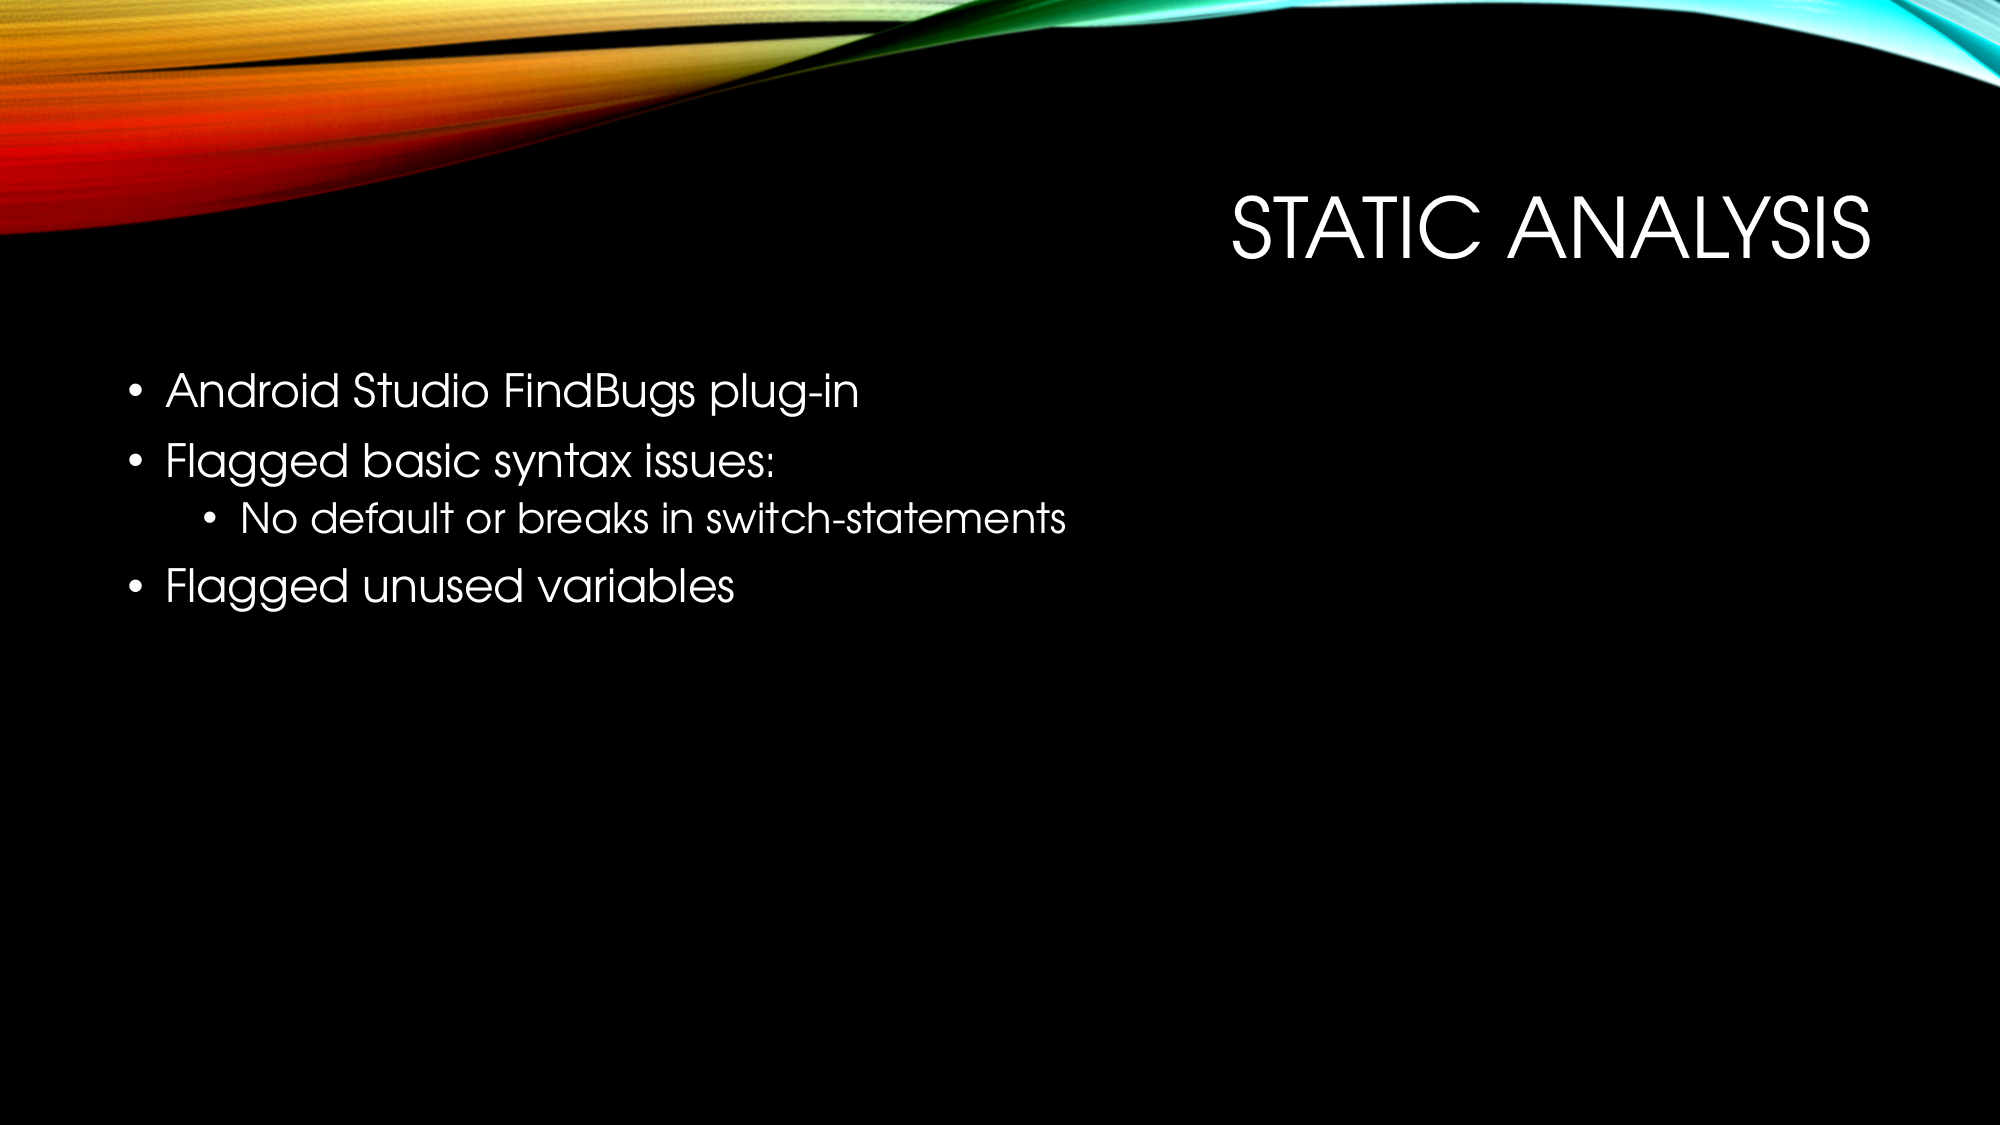

# Static analysis
Android Studio FindBugs plug-in
Flagged basic syntax issues:
No default or breaks in switch-statements
Flagged unused variables